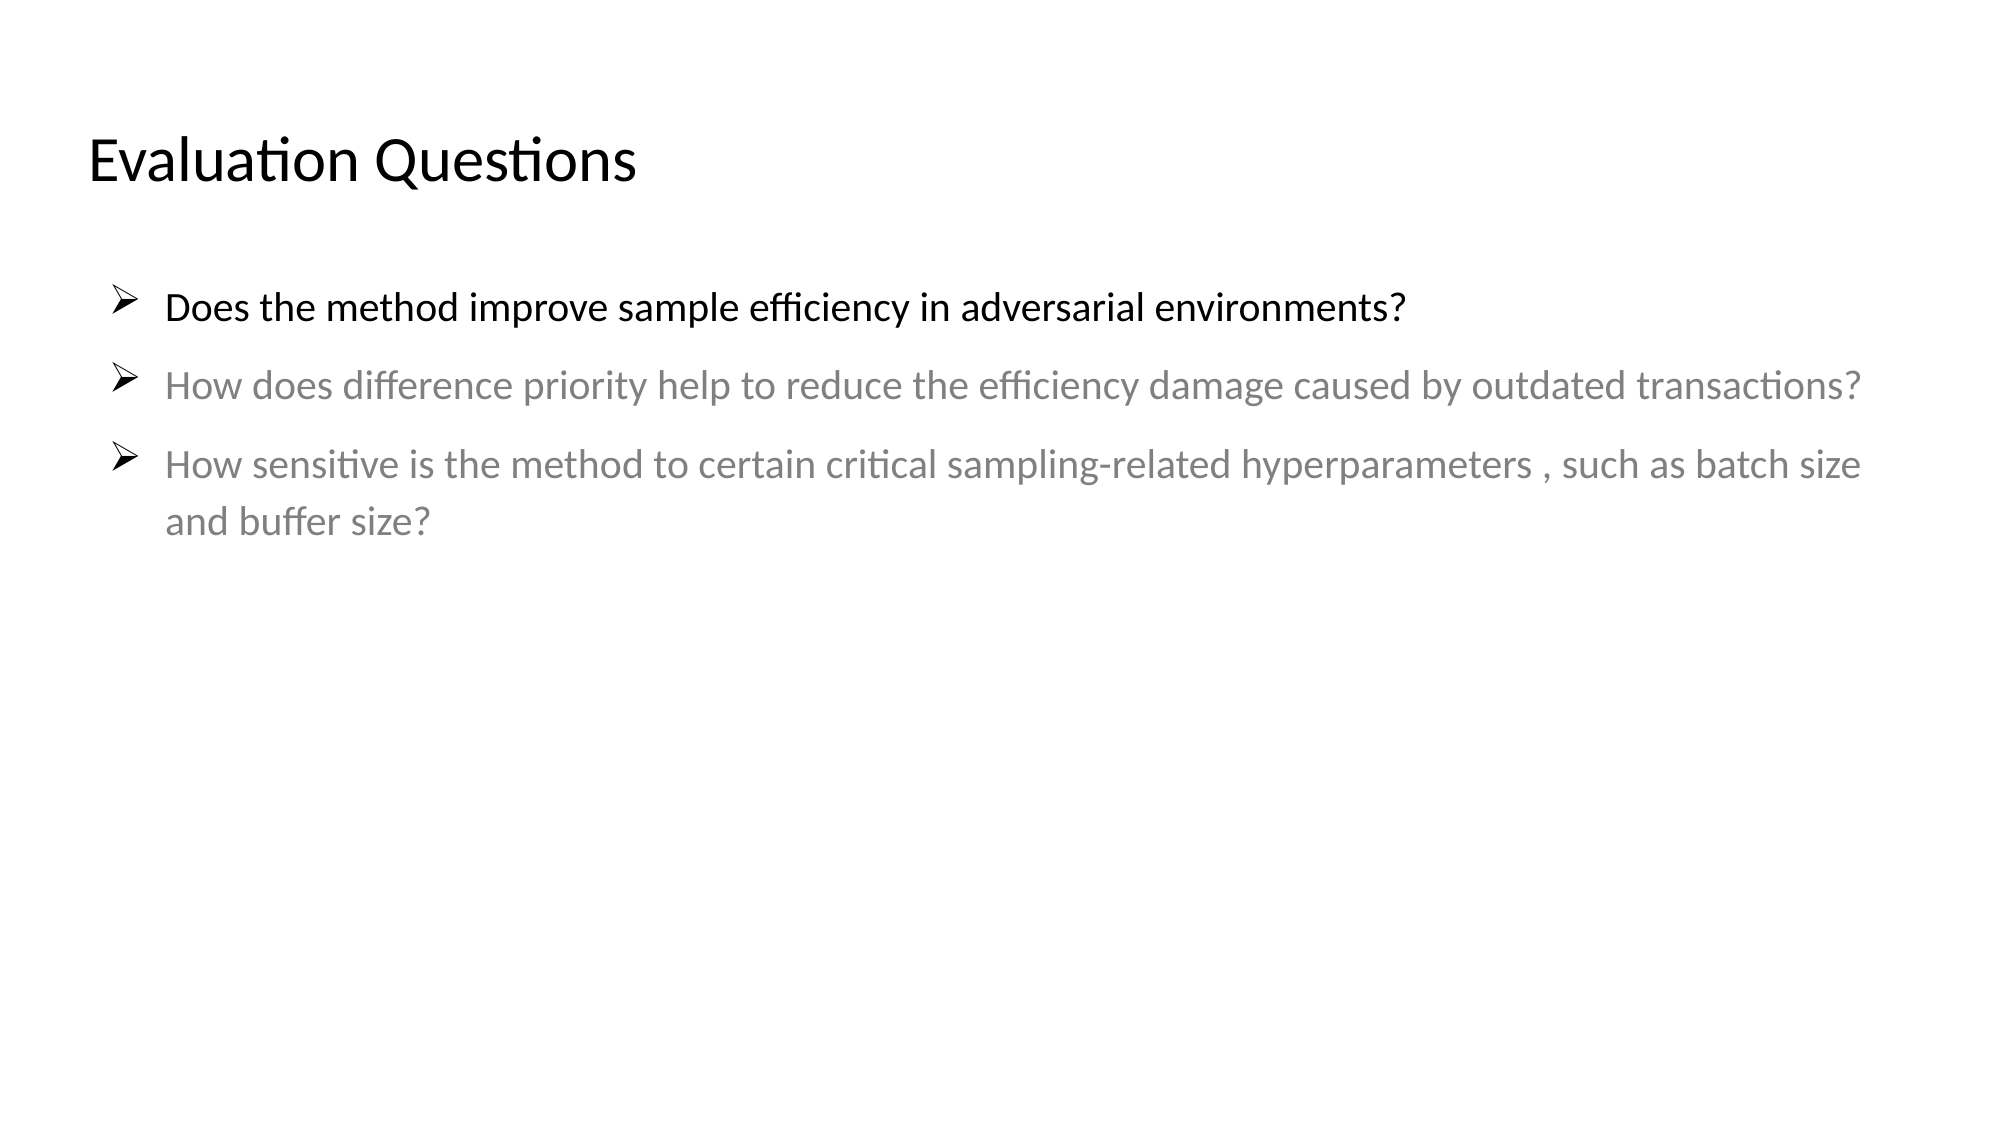

# Evaluation Questions
Does the method improve sample efficiency in adversarial environments?
How does difference priority help to reduce the efficiency damage caused by outdated transactions?
How sensitive is the method to certain critical sampling-related hyperparameters , such as batch size and buffer size?
10